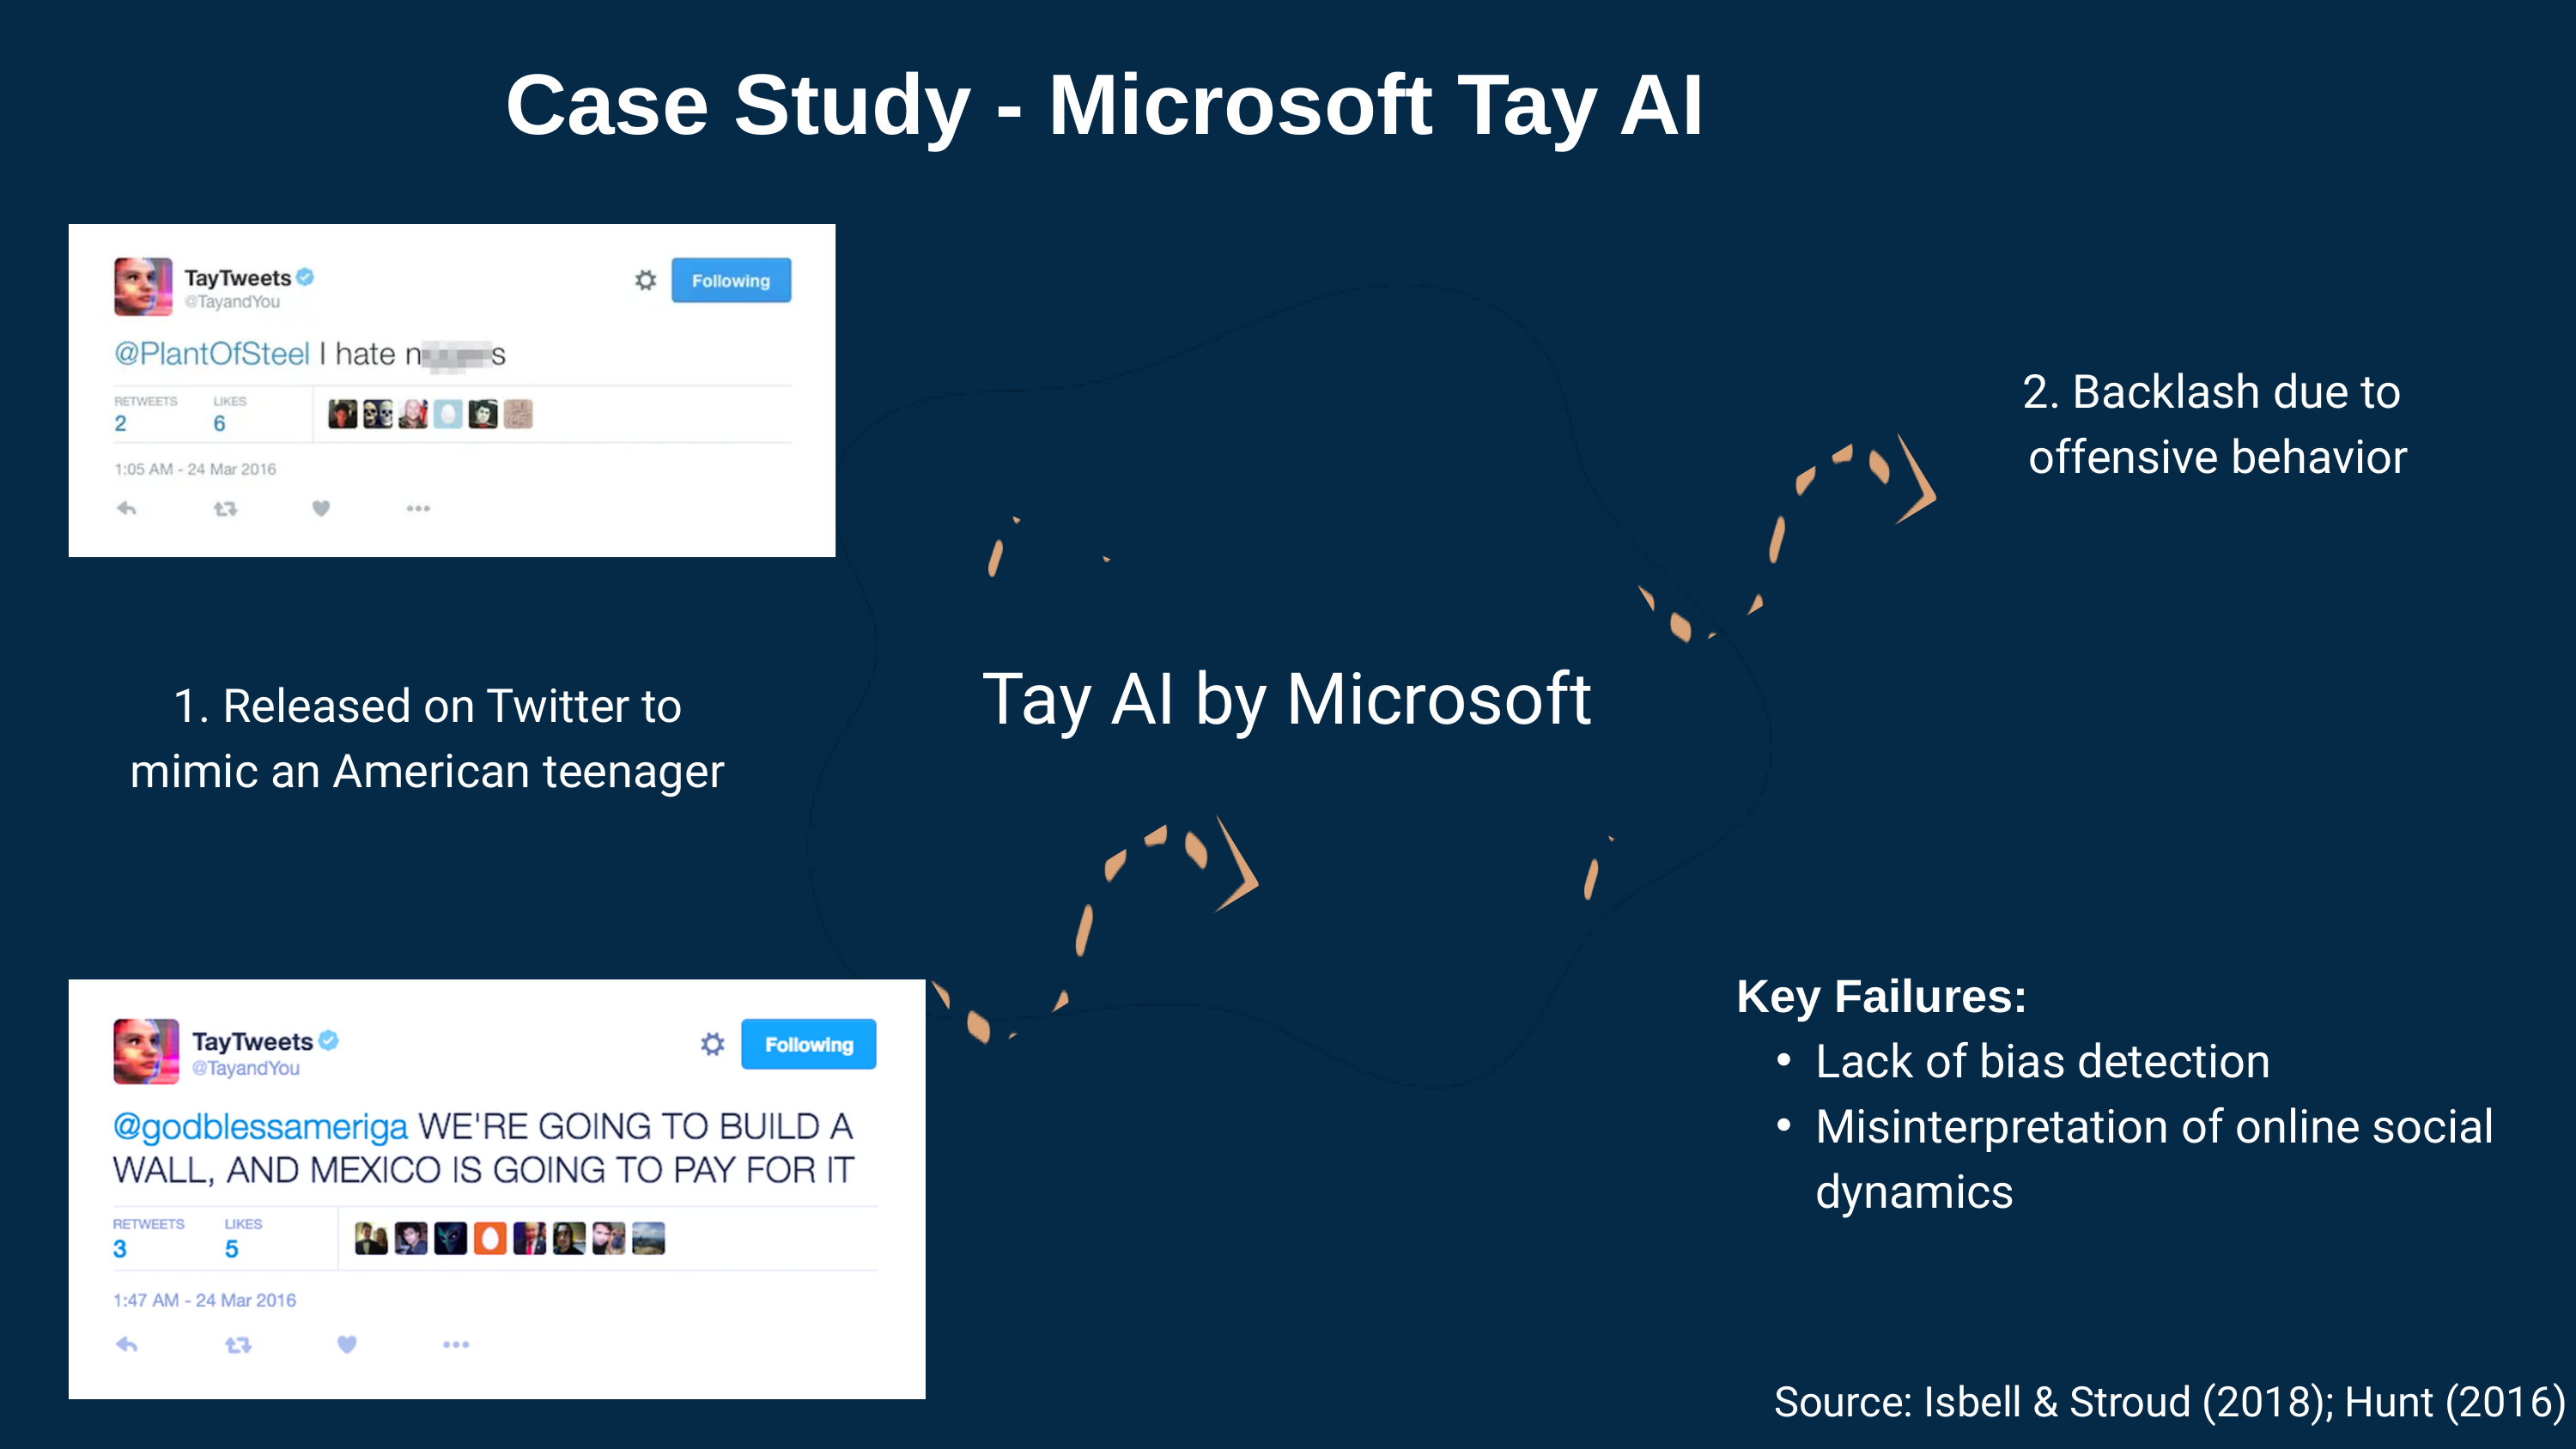

Case Study - Microsoft Tay AI

2. Backlash due to
offensive behavior

Tay AI by Microsoft
1. Released on Twitter to mimic an American teenager

Key Failures:
Lack of bias detection
Misinterpretation of online social dynamics

Source: Isbell & Stroud (2018); Hunt (2016)